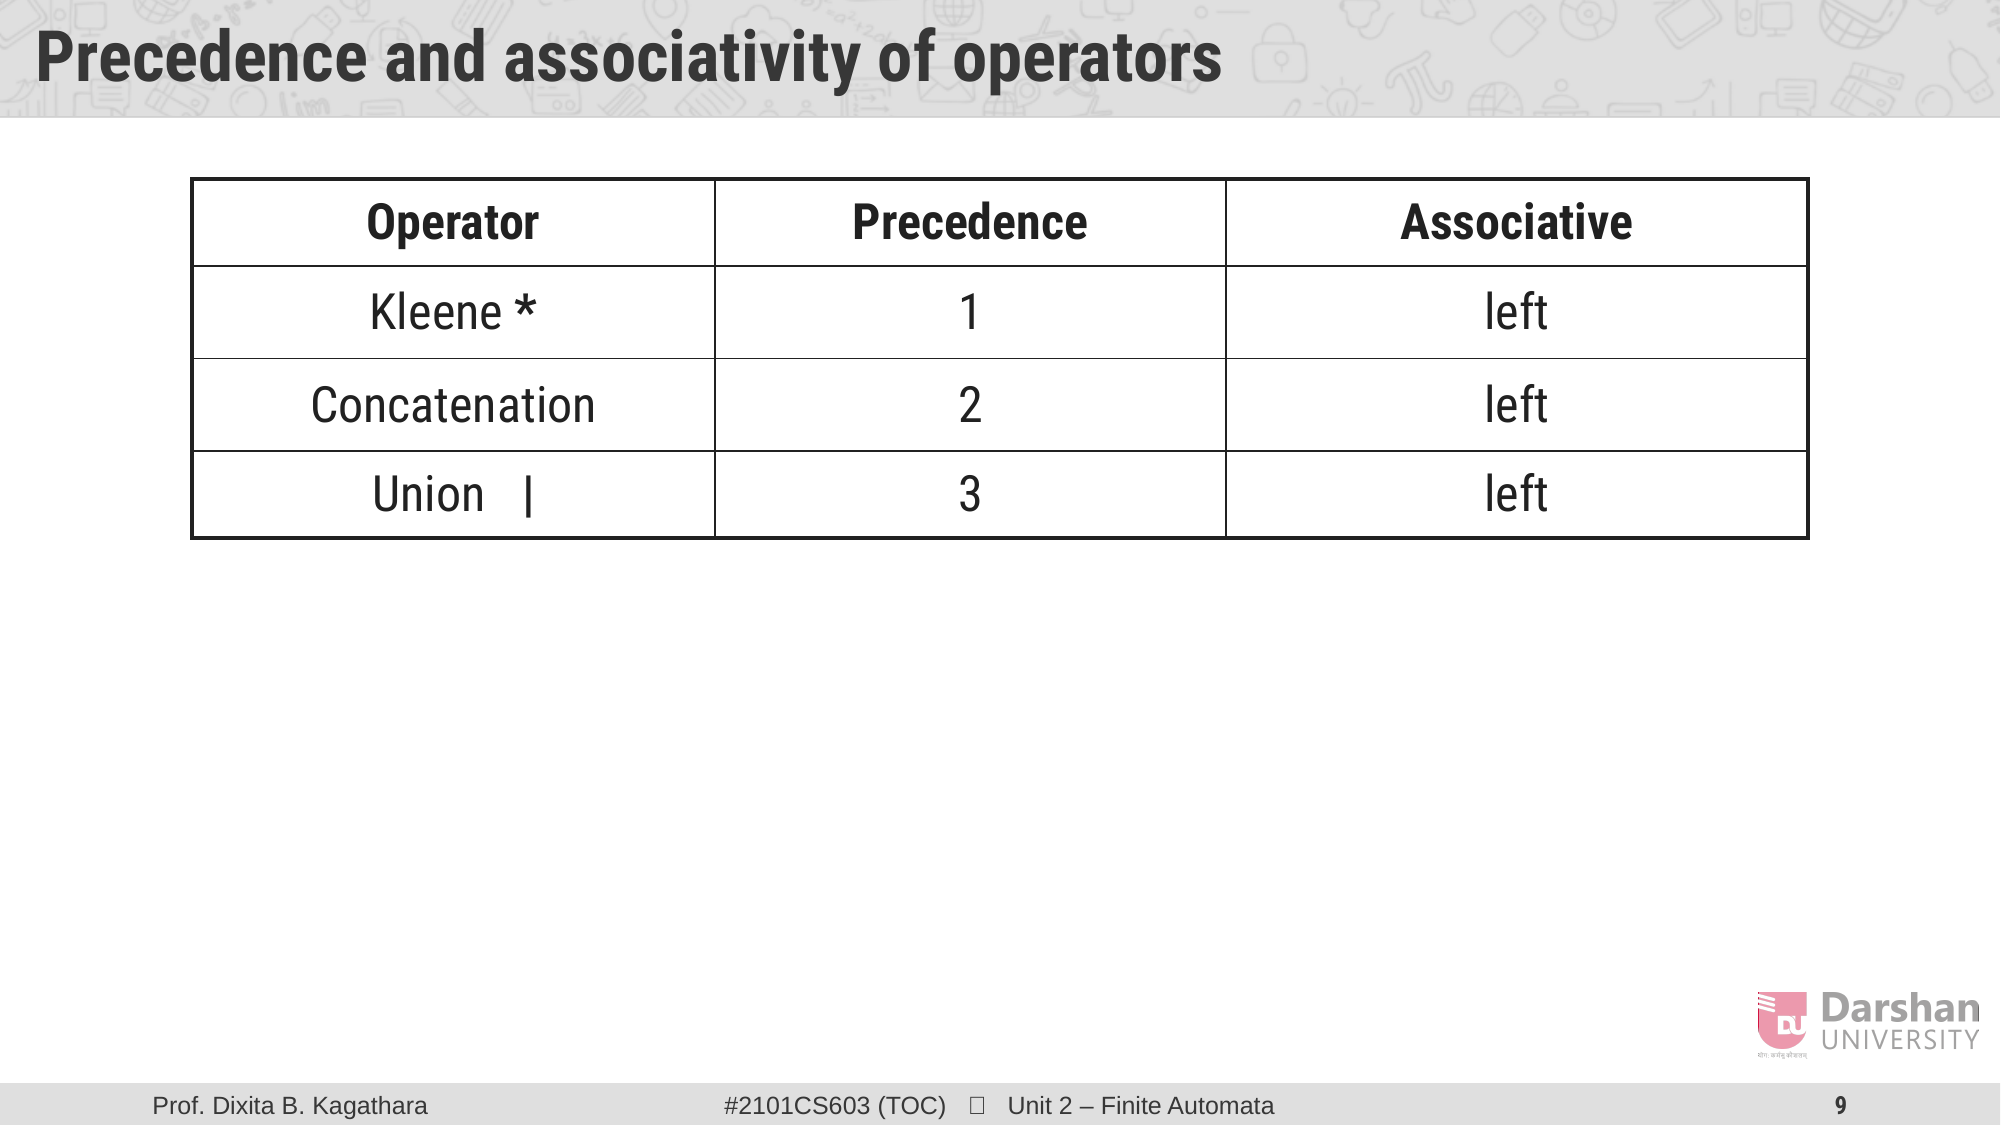

# Precedence and associativity of operators

| Operator | Precedence | Associative |
| --- | --- | --- |
| Kleene \* | 1 | left |
| Concatenation | 2 | left |
| Union | | 3 | left |